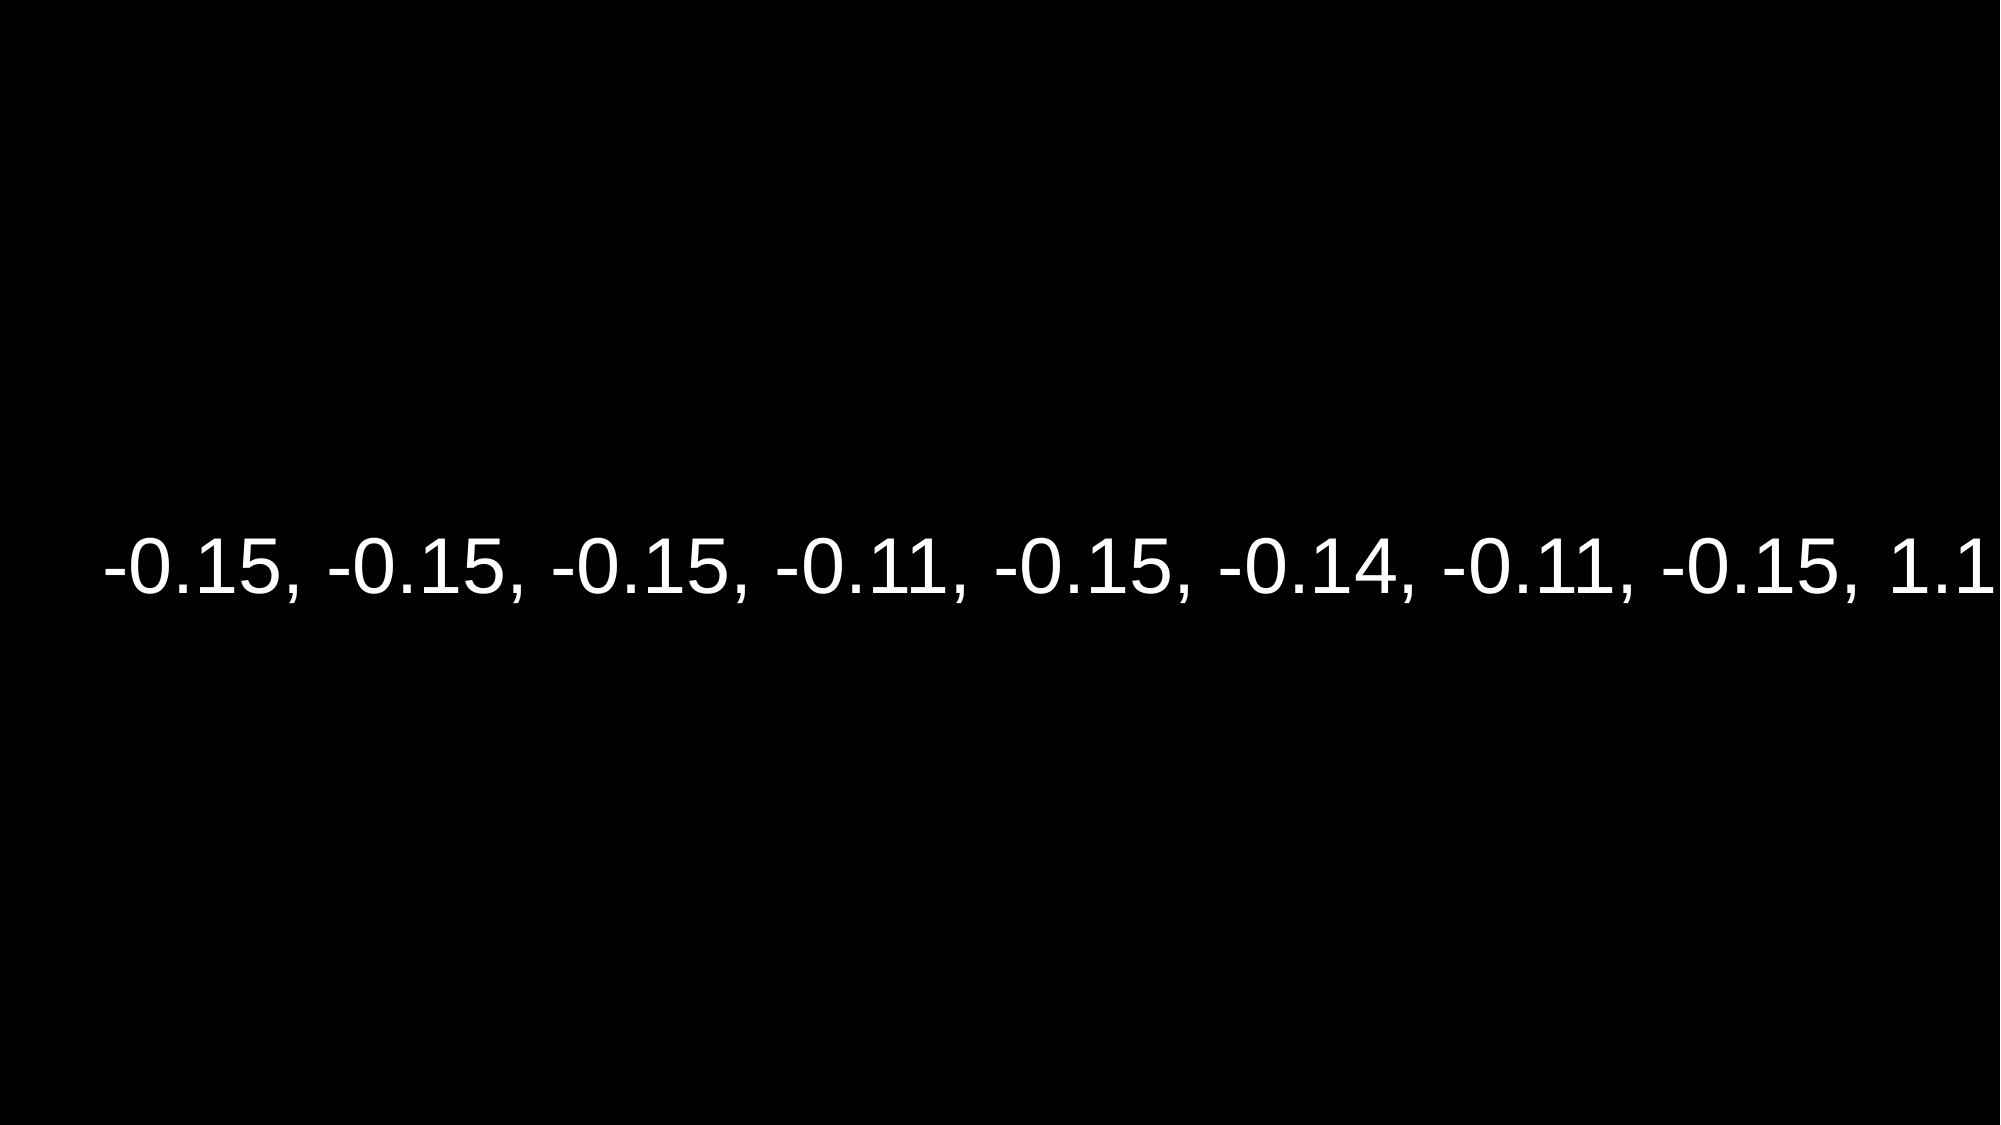

-0.15, -0.15, -0.15, -0.11, -0.15, -0.14, -0.11, -0.15, 1.1